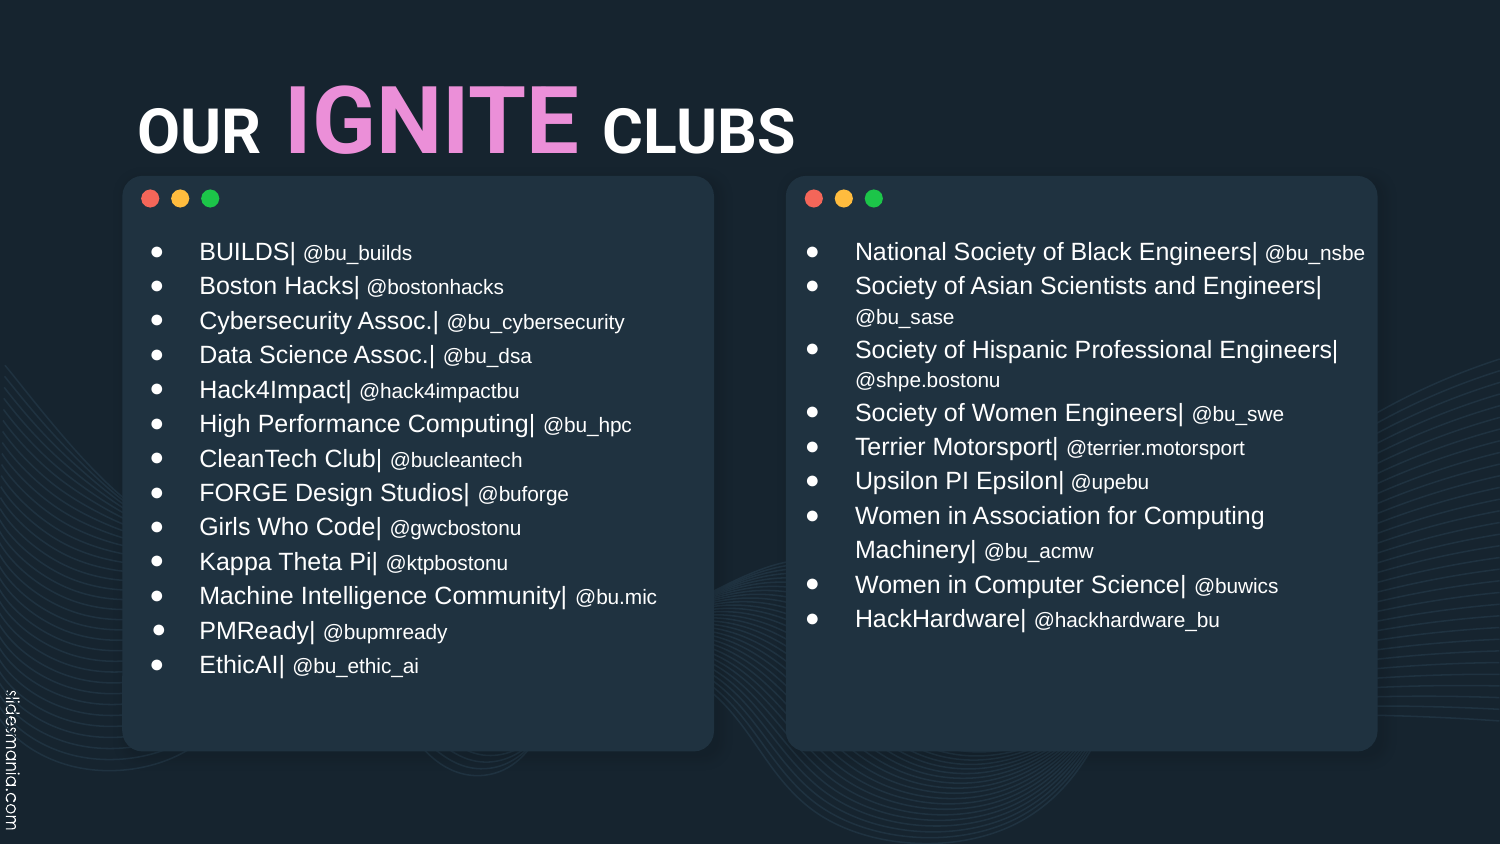

# OUR IGNITE CLUBS
BUILDS| @bu_builds
Boston Hacks| @bostonhacks
Cybersecurity Assoc.| @bu_cybersecurity
Data Science Assoc.| @bu_dsa
Hack4Impact| @hack4impactbu
High Performance Computing| @bu_hpc
CleanTech Club| @bucleantech
FORGE Design Studios| @buforge
Girls Who Code| @gwcbostonu
Kappa Theta Pi| @ktpbostonu
Machine Intelligence Community| @bu.mic
PMReady| @bupmready
EthicAI| @bu_ethic_ai

National Society of Black Engineers| @bu_nsbe
Society of Asian Scientists and Engineers| @bu_sase
Society of Hispanic Professional Engineers| @shpe.bostonu
Society of Women Engineers| @bu_swe
Terrier Motorsport| @terrier.motorsport
Upsilon PI Epsilon| @upebu
Women in Association for Computing Machinery| @bu_acmw
Women in Computer Science| @buwics
HackHardware| @hackhardware_bu